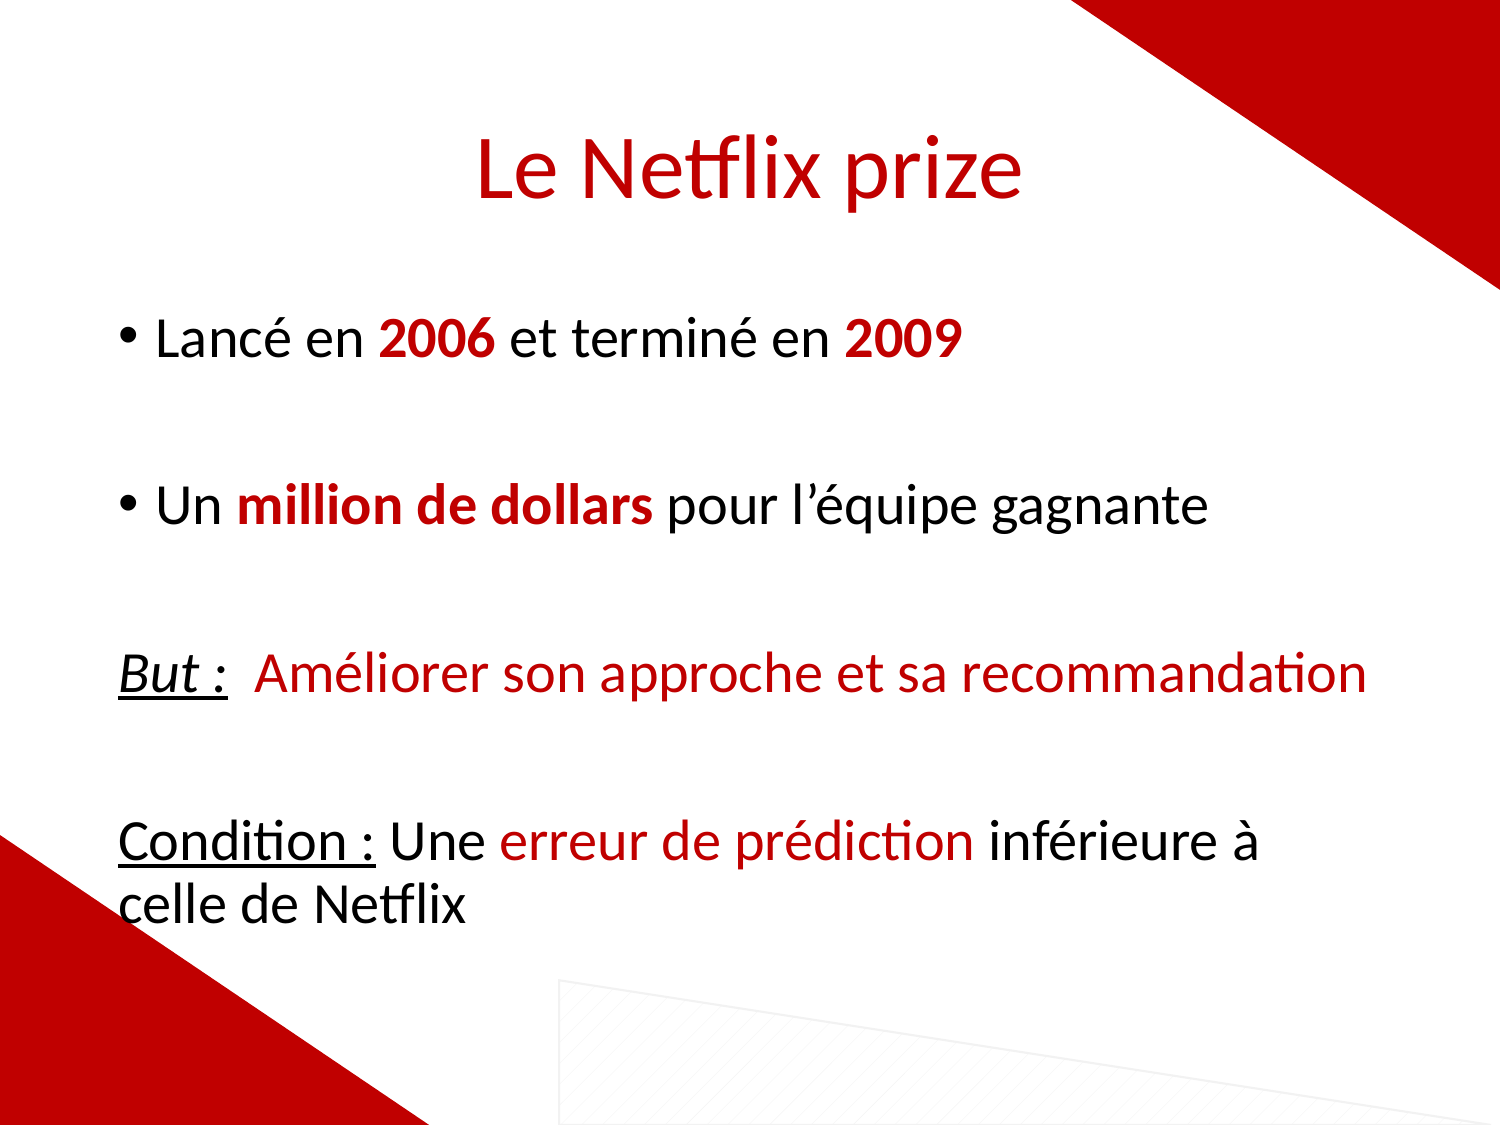

# Le Netflix prize
Lancé en 2006 et terminé en 2009

Un million de dollars pour l’équipe gagnante

But :  Améliorer son approche et sa recommandation

Condition : Une erreur de prédiction inférieure à celle de Netflix